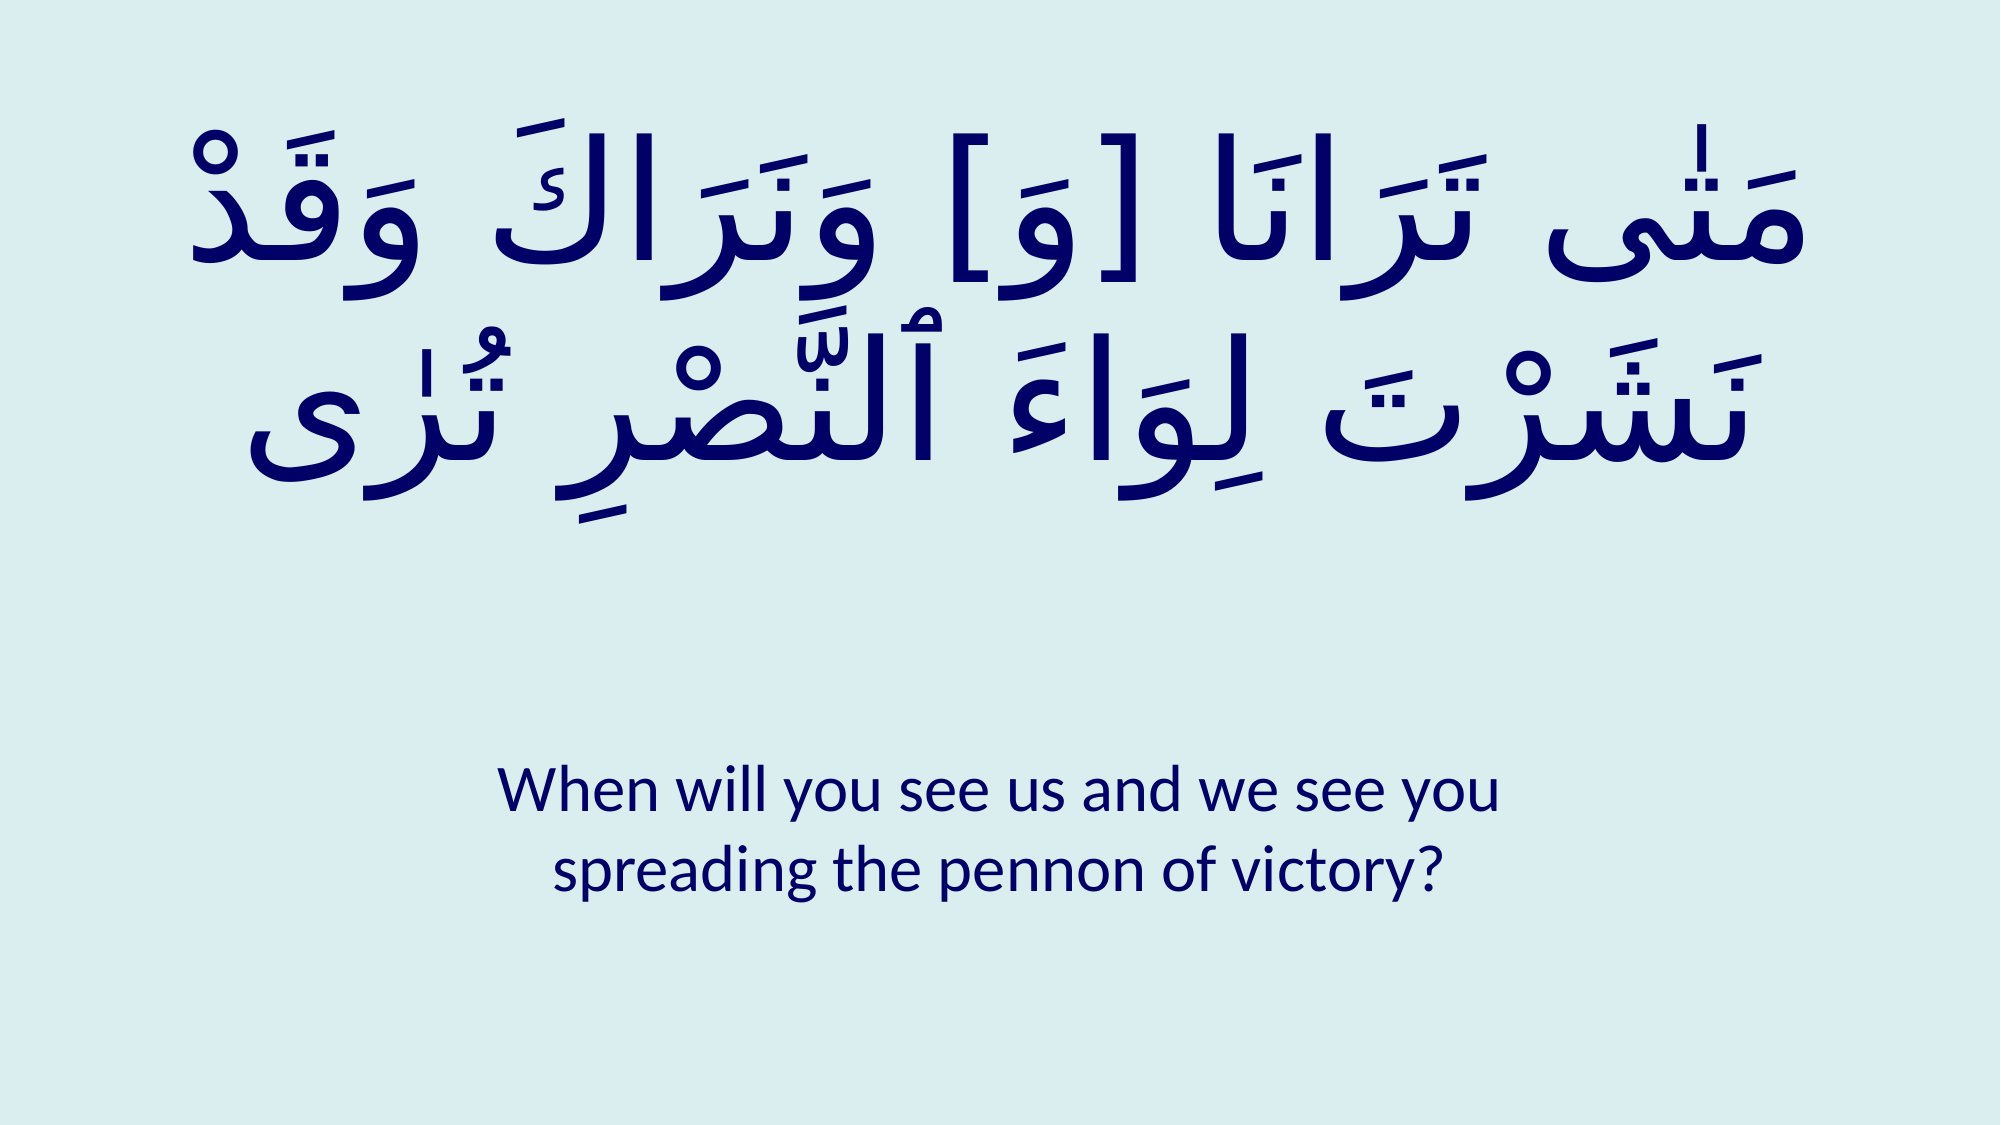

# مَتٰى تَرَانَا [وَ] وَنَرَاكَ وَقَدْ نَشَرْتَ لِوَاءَ ٱلنَّصْرِ تُرٰى
When will you see us and we see you spreading the pennon of victory?